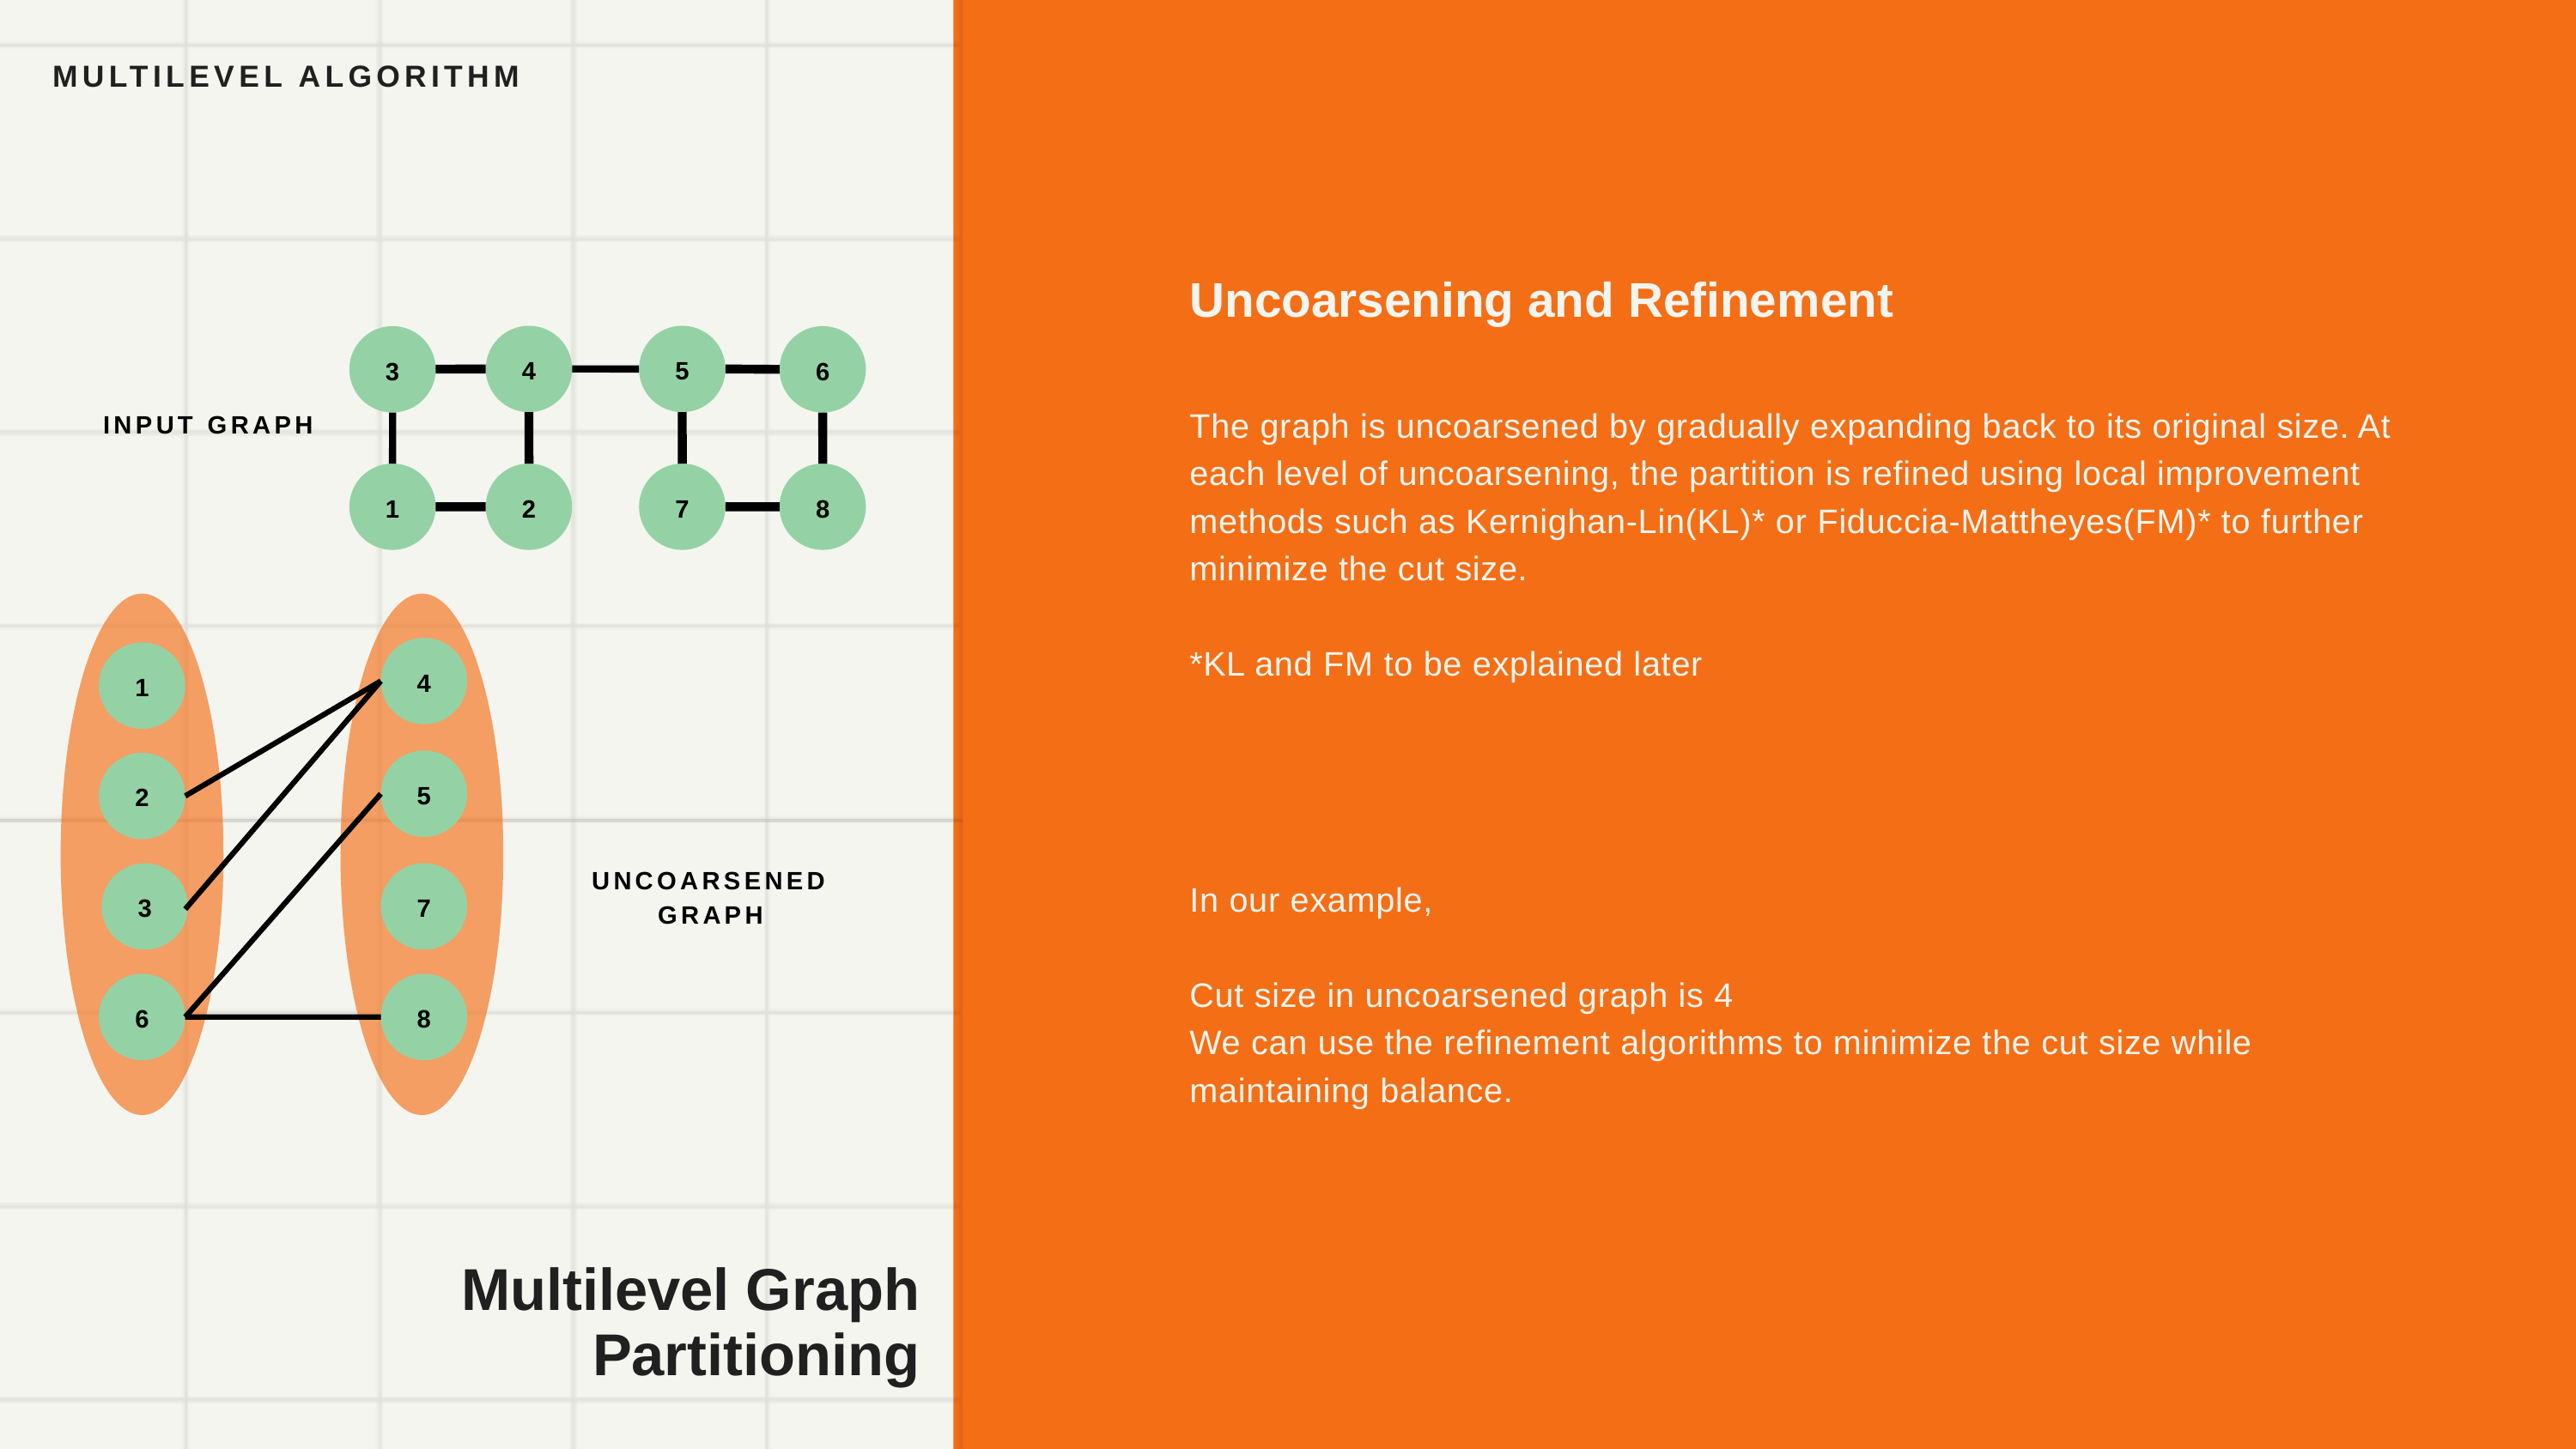

MULTILEVEL ALGORITHM
Uncoarsening and Refinement

The graph is uncoarsened by gradually expanding back to its original size. At each level of uncoarsening, the partition is refined using local improvement methods such as Kernighan-Lin(KL)* or Fiduccia-Mattheyes(FM)* to further minimize the cut size.

*KL and FM to be explained later

4

5

3

6

1

2

7

8

INPUT GRAPH

4

1

5

2

In our example,

Cut size in uncoarsened graph is 4
We can use the refinement algorithms to minimize the cut size while maintaining balance.

UNCOARSENED GRAPH

3

7

6

8

Multilevel Graph Partitioning